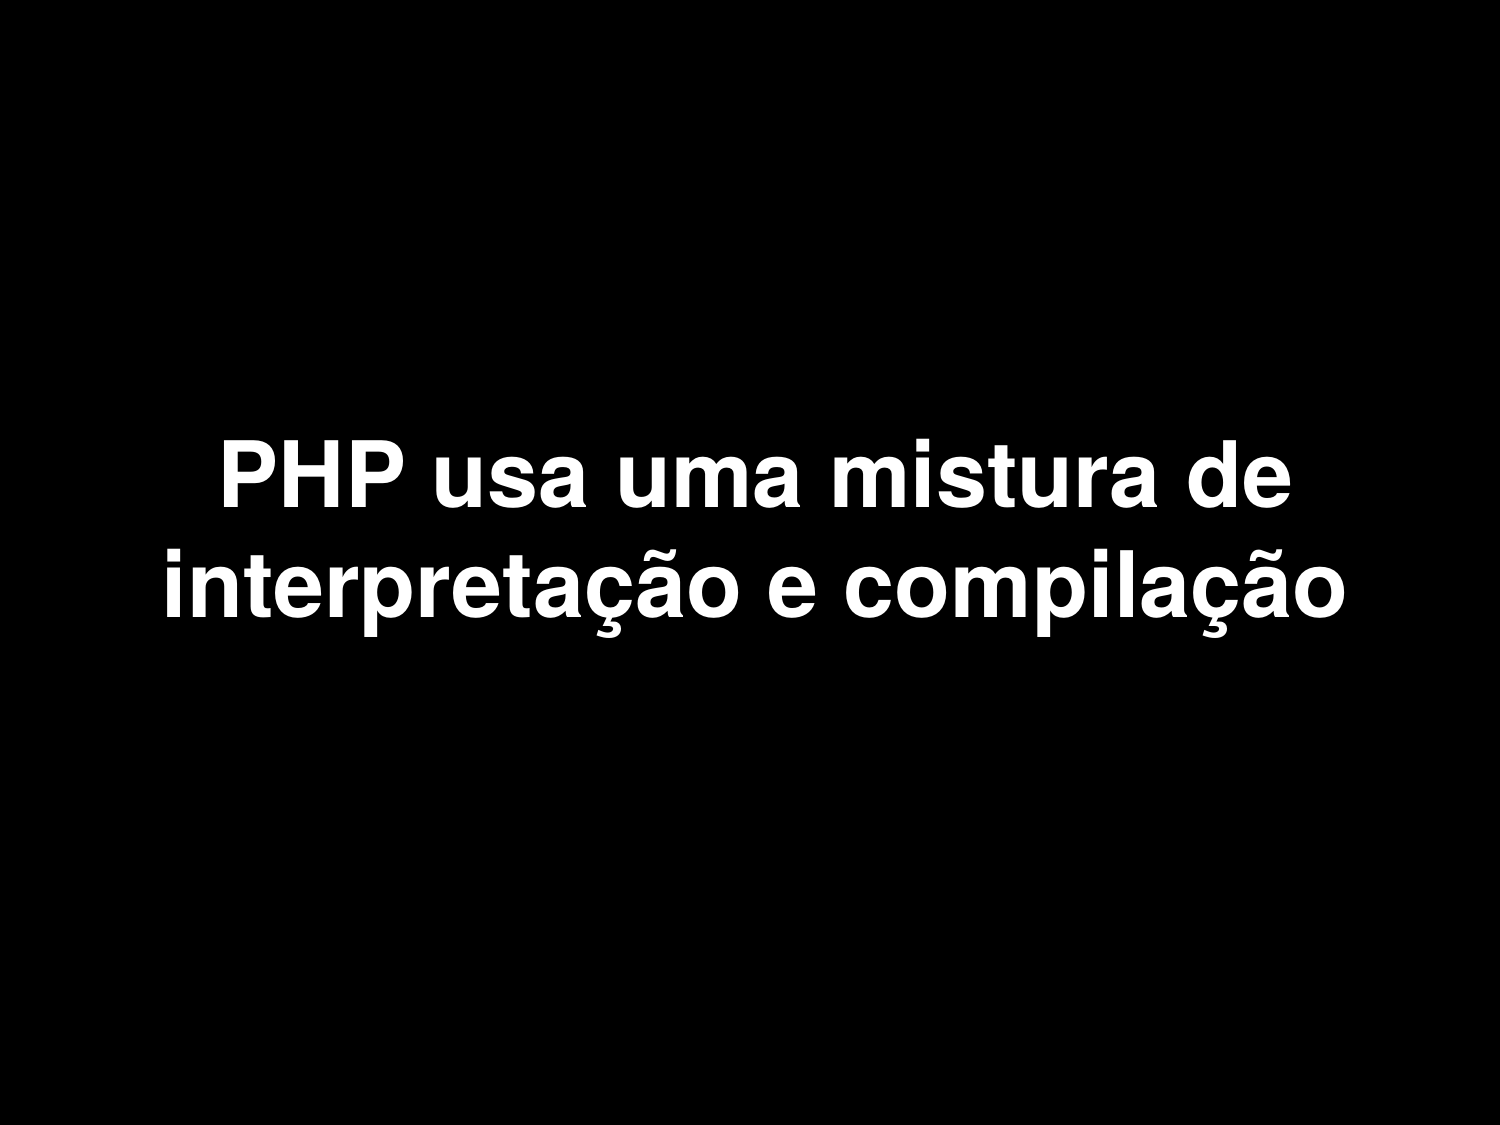

PHP usa uma mistura de interpretação e compilação